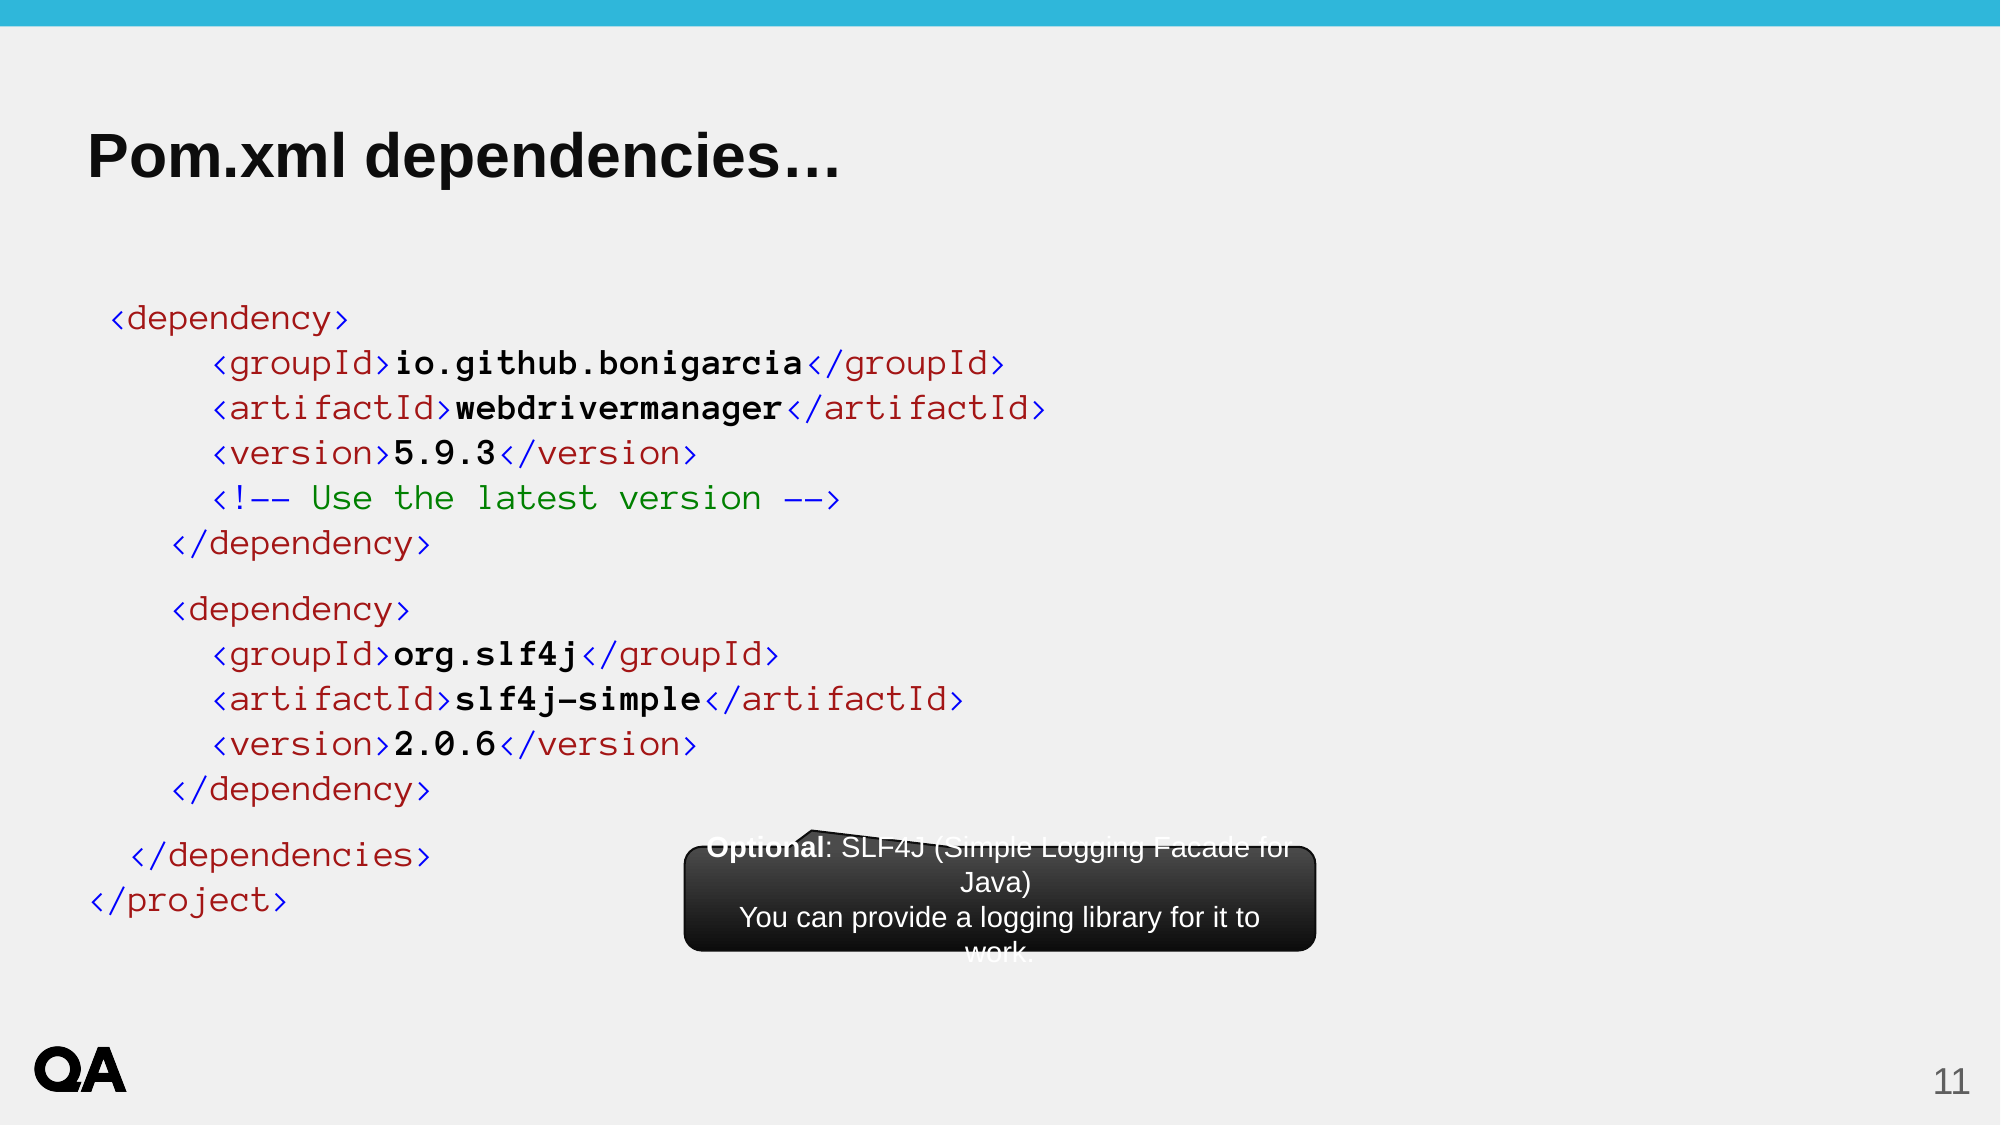

# Pom.xml dependencies…
 <dependency>
      <groupId>io.github.bonigarcia</groupId>
      <artifactId>webdrivermanager</artifactId>
      <version>5.9.3</version>
      <!-- Use the latest version -->
    </dependency>
    <dependency>
      <groupId>org.slf4j</groupId>
      <artifactId>slf4j-simple</artifactId>
      <version>2.0.6</version>
    </dependency>
  </dependencies>
</project>
Optional: SLF4J (Simple Logging Facade for Java)
You can provide a logging library for it to work.
11